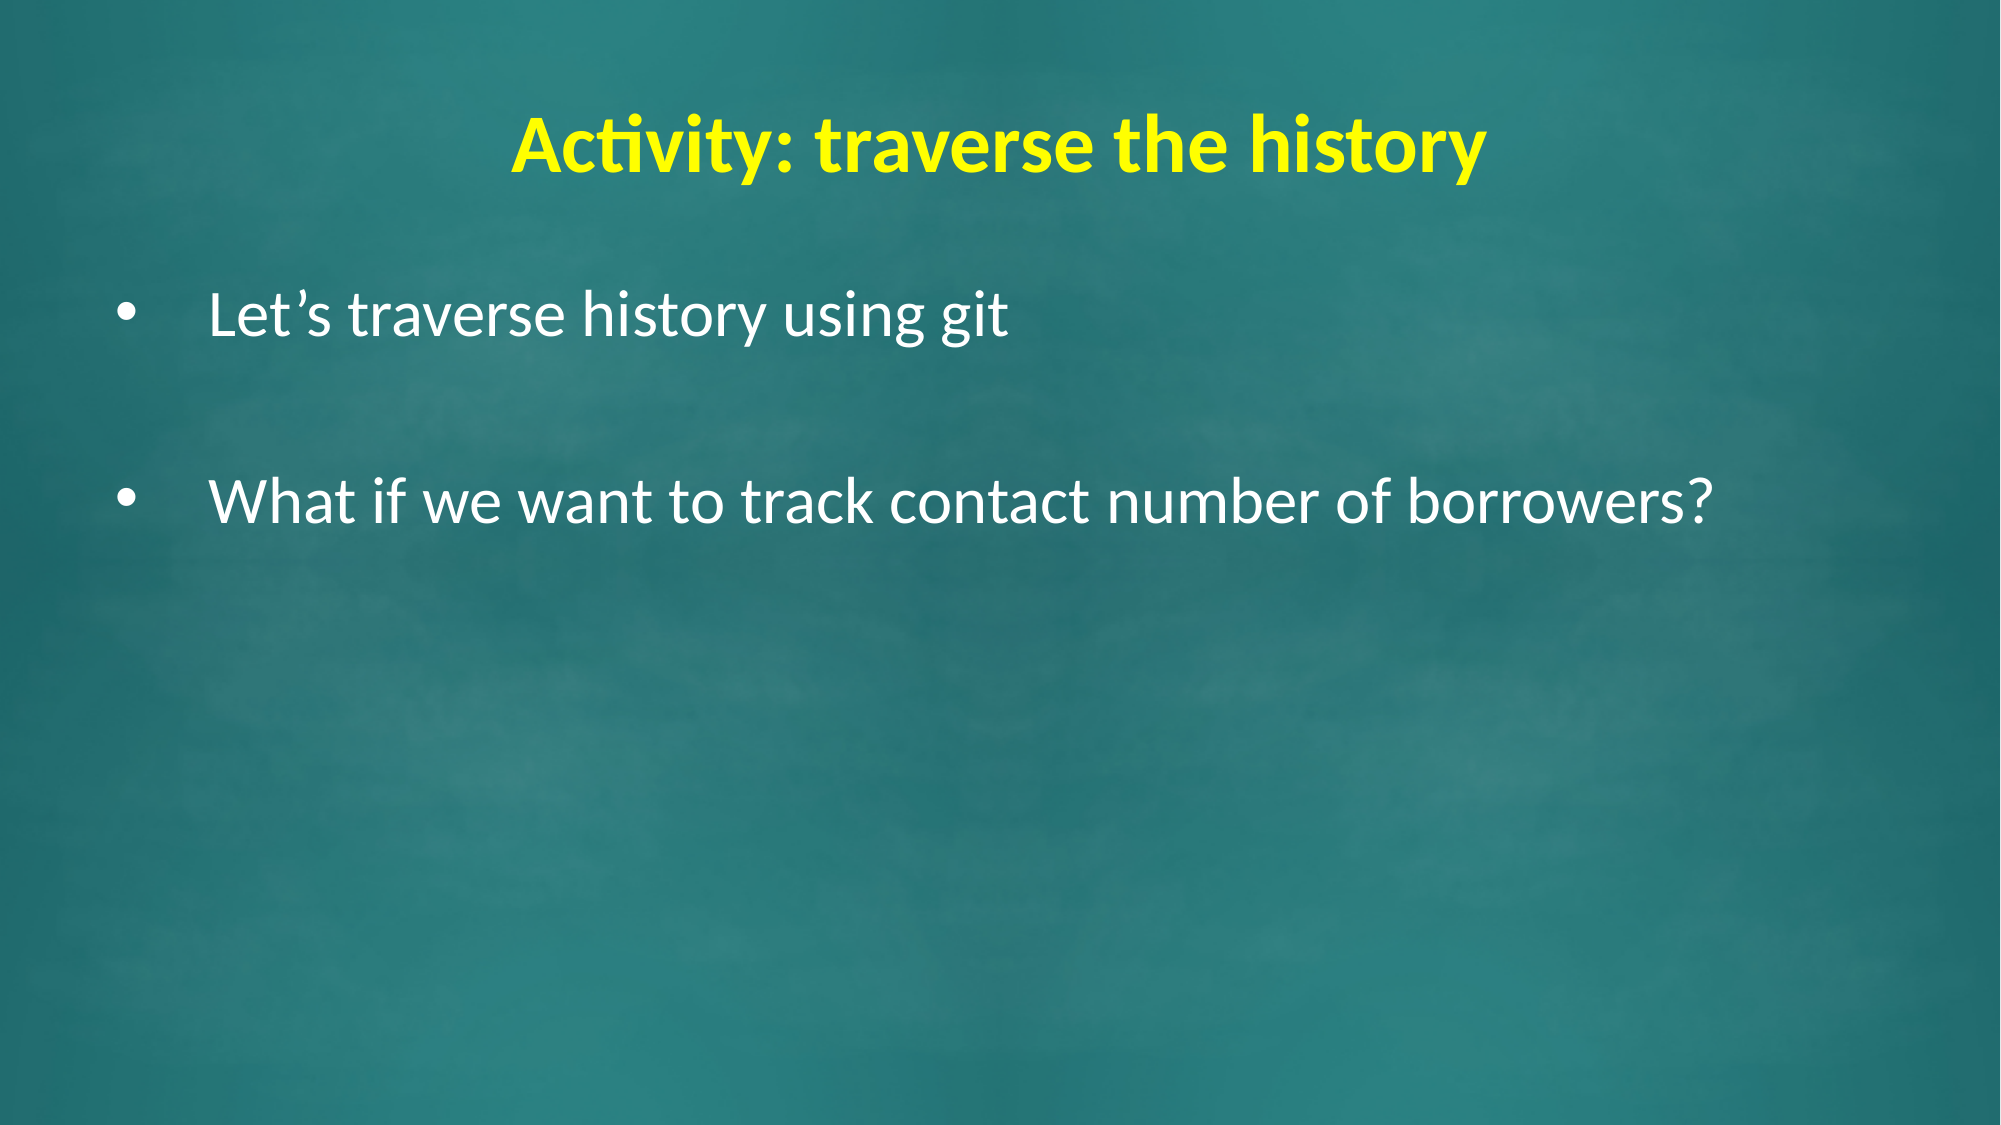

# Activity: traverse the history
Let’s traverse history using git

What if we want to track contact number of borrowers?